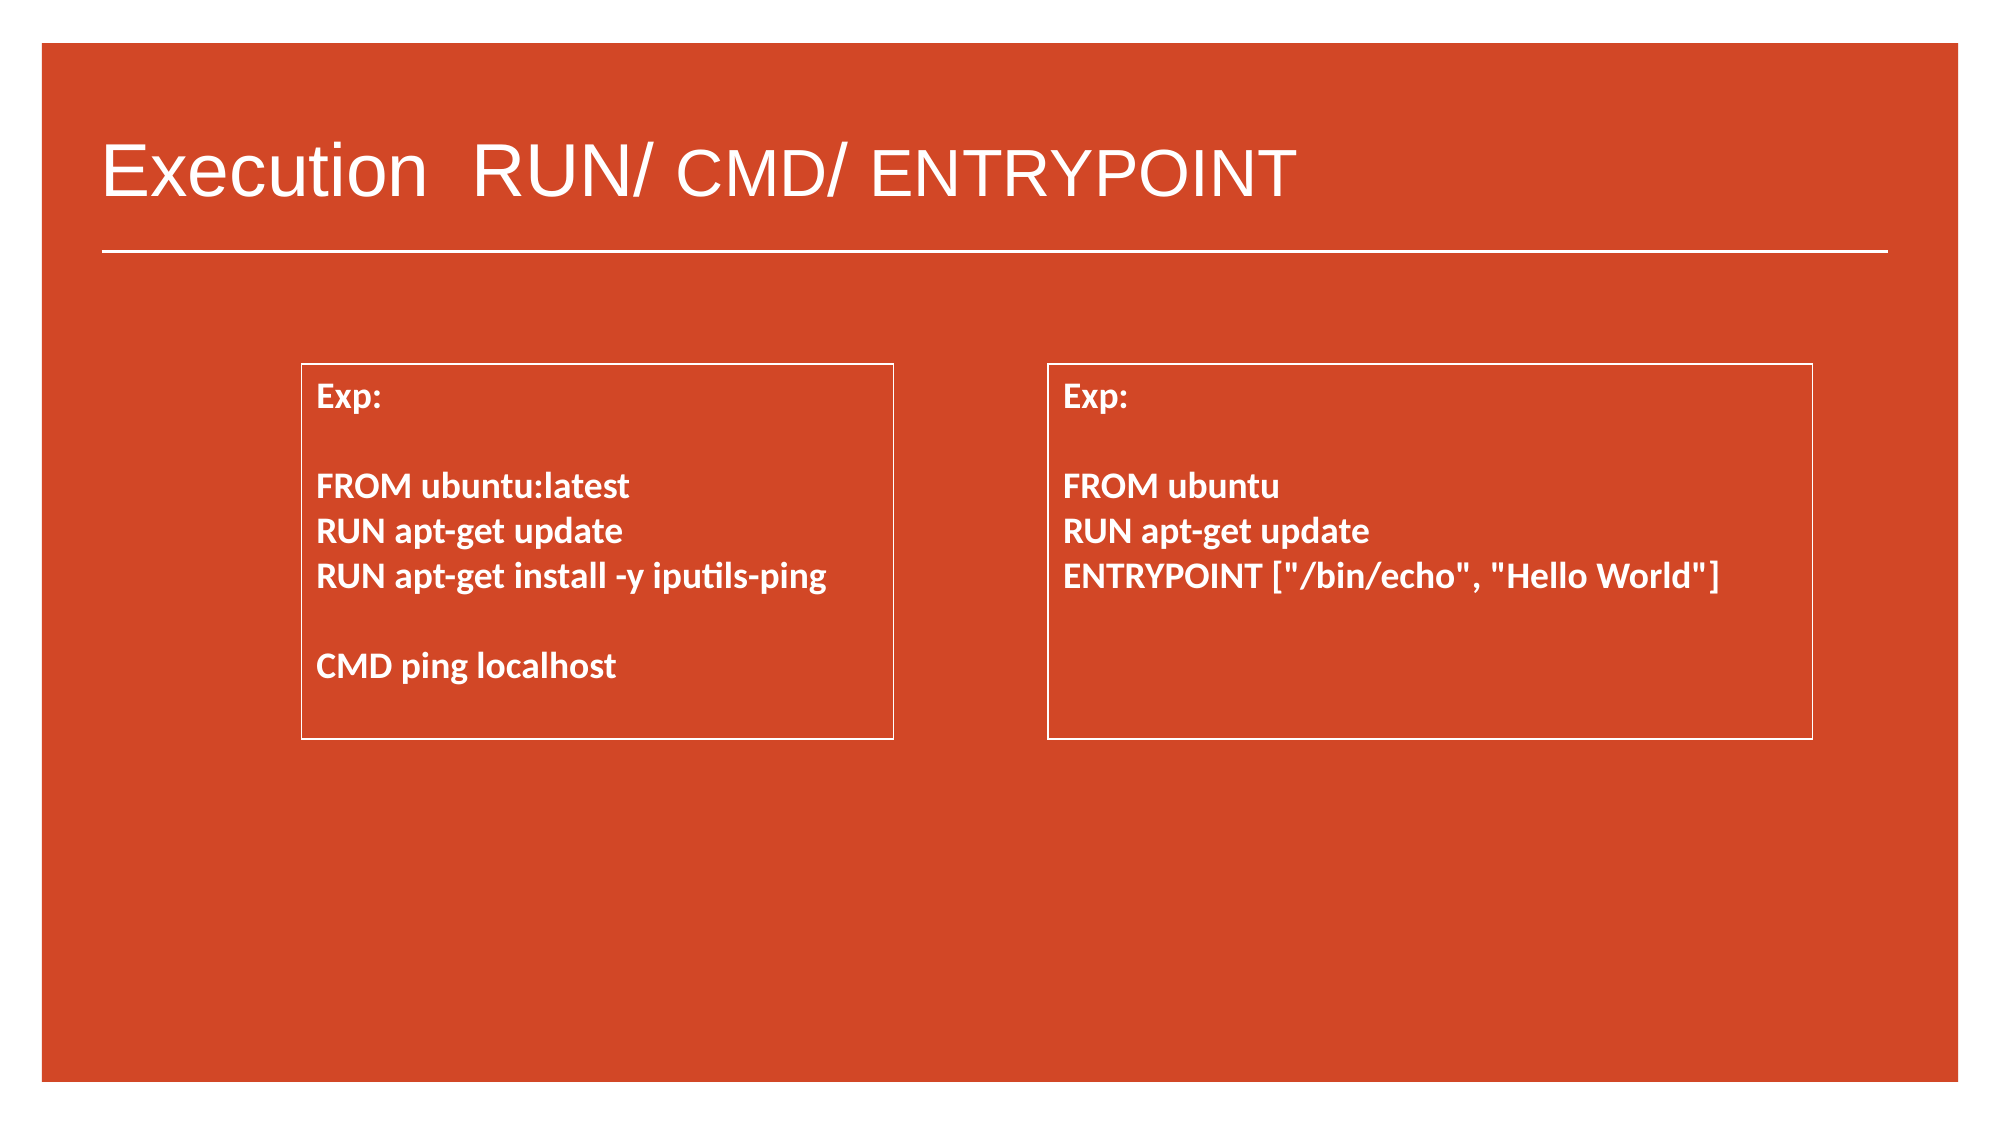

# Execution  RUN/ CMD/ ENTRYPOINT
Exp:

FROM ubuntu:latest
RUN apt-get update
RUN apt-get install -y iputils-ping

CMD ping localhost

Exp:

FROM ubuntu
RUN apt-get update
ENTRYPOINT ["/bin/echo", "Hello World"]